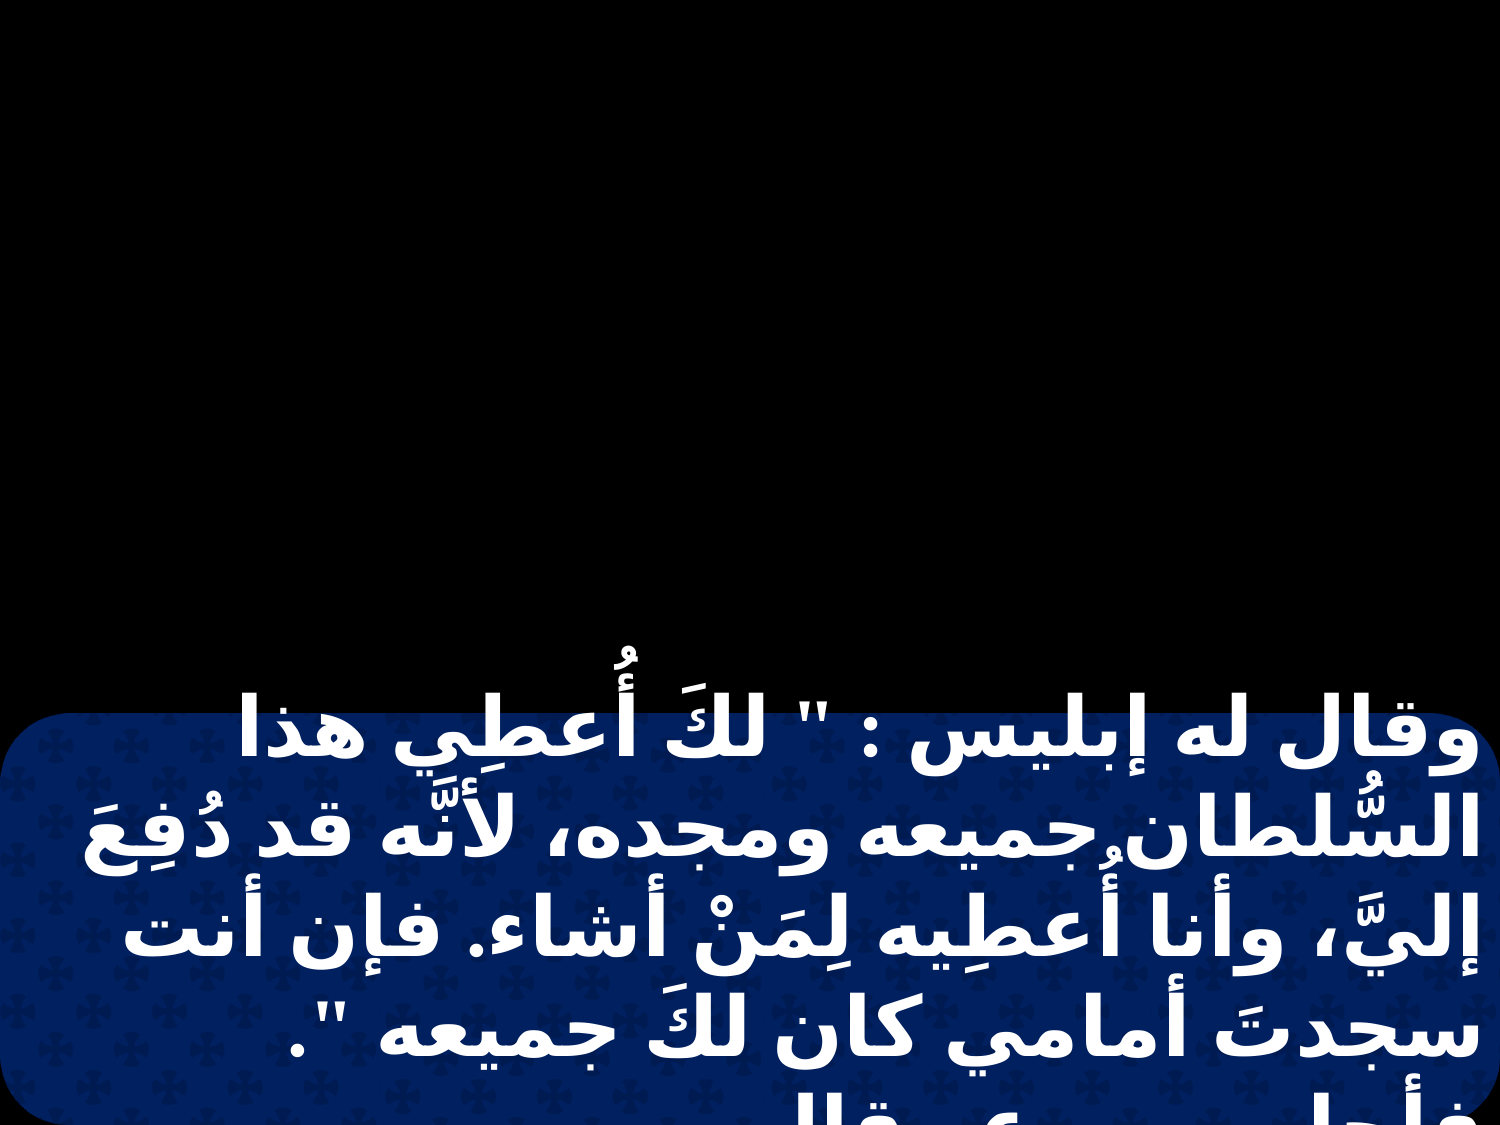

وقال له إبليس : " لكَ أُعطِي هذا السُّلطان جميعه ومجده، لأنَّه قد دُفِعَ إليَّ، وأنا أُعطِيه لِمَنْ أشاء. فإن أنت سجدتَ أمامي كان لكَ جميعه ". فأجاب يسوع وقال